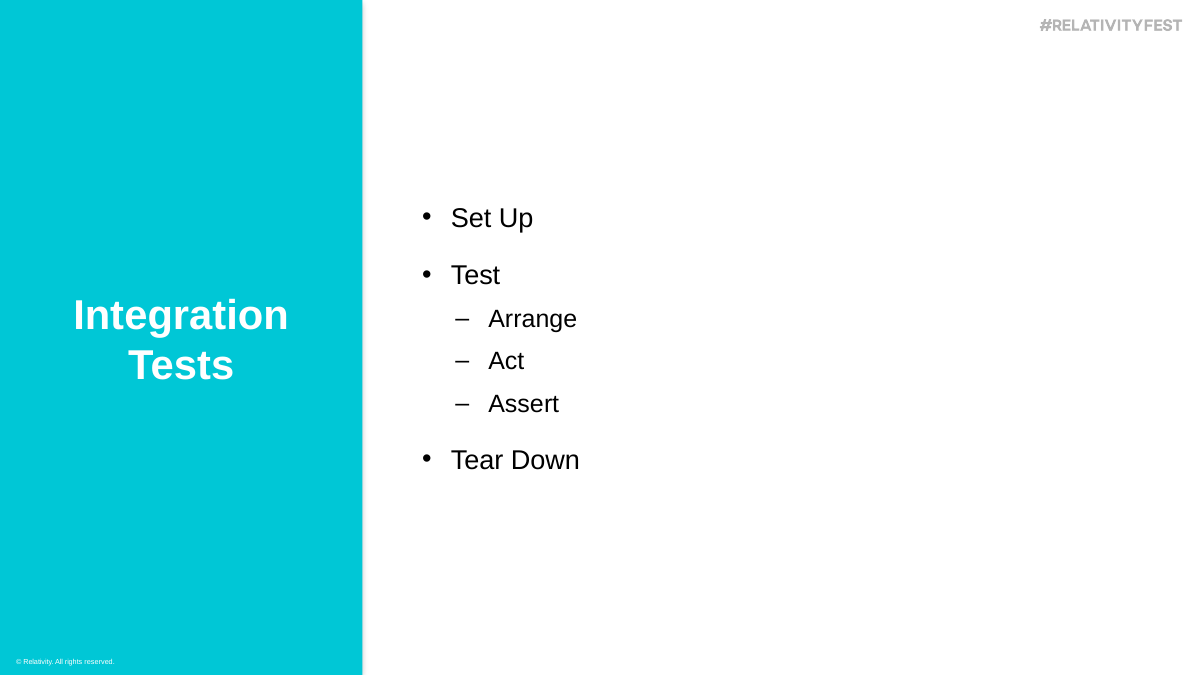

Set Up
Test
Arrange
Act
Assert
Tear Down
Integration Tests